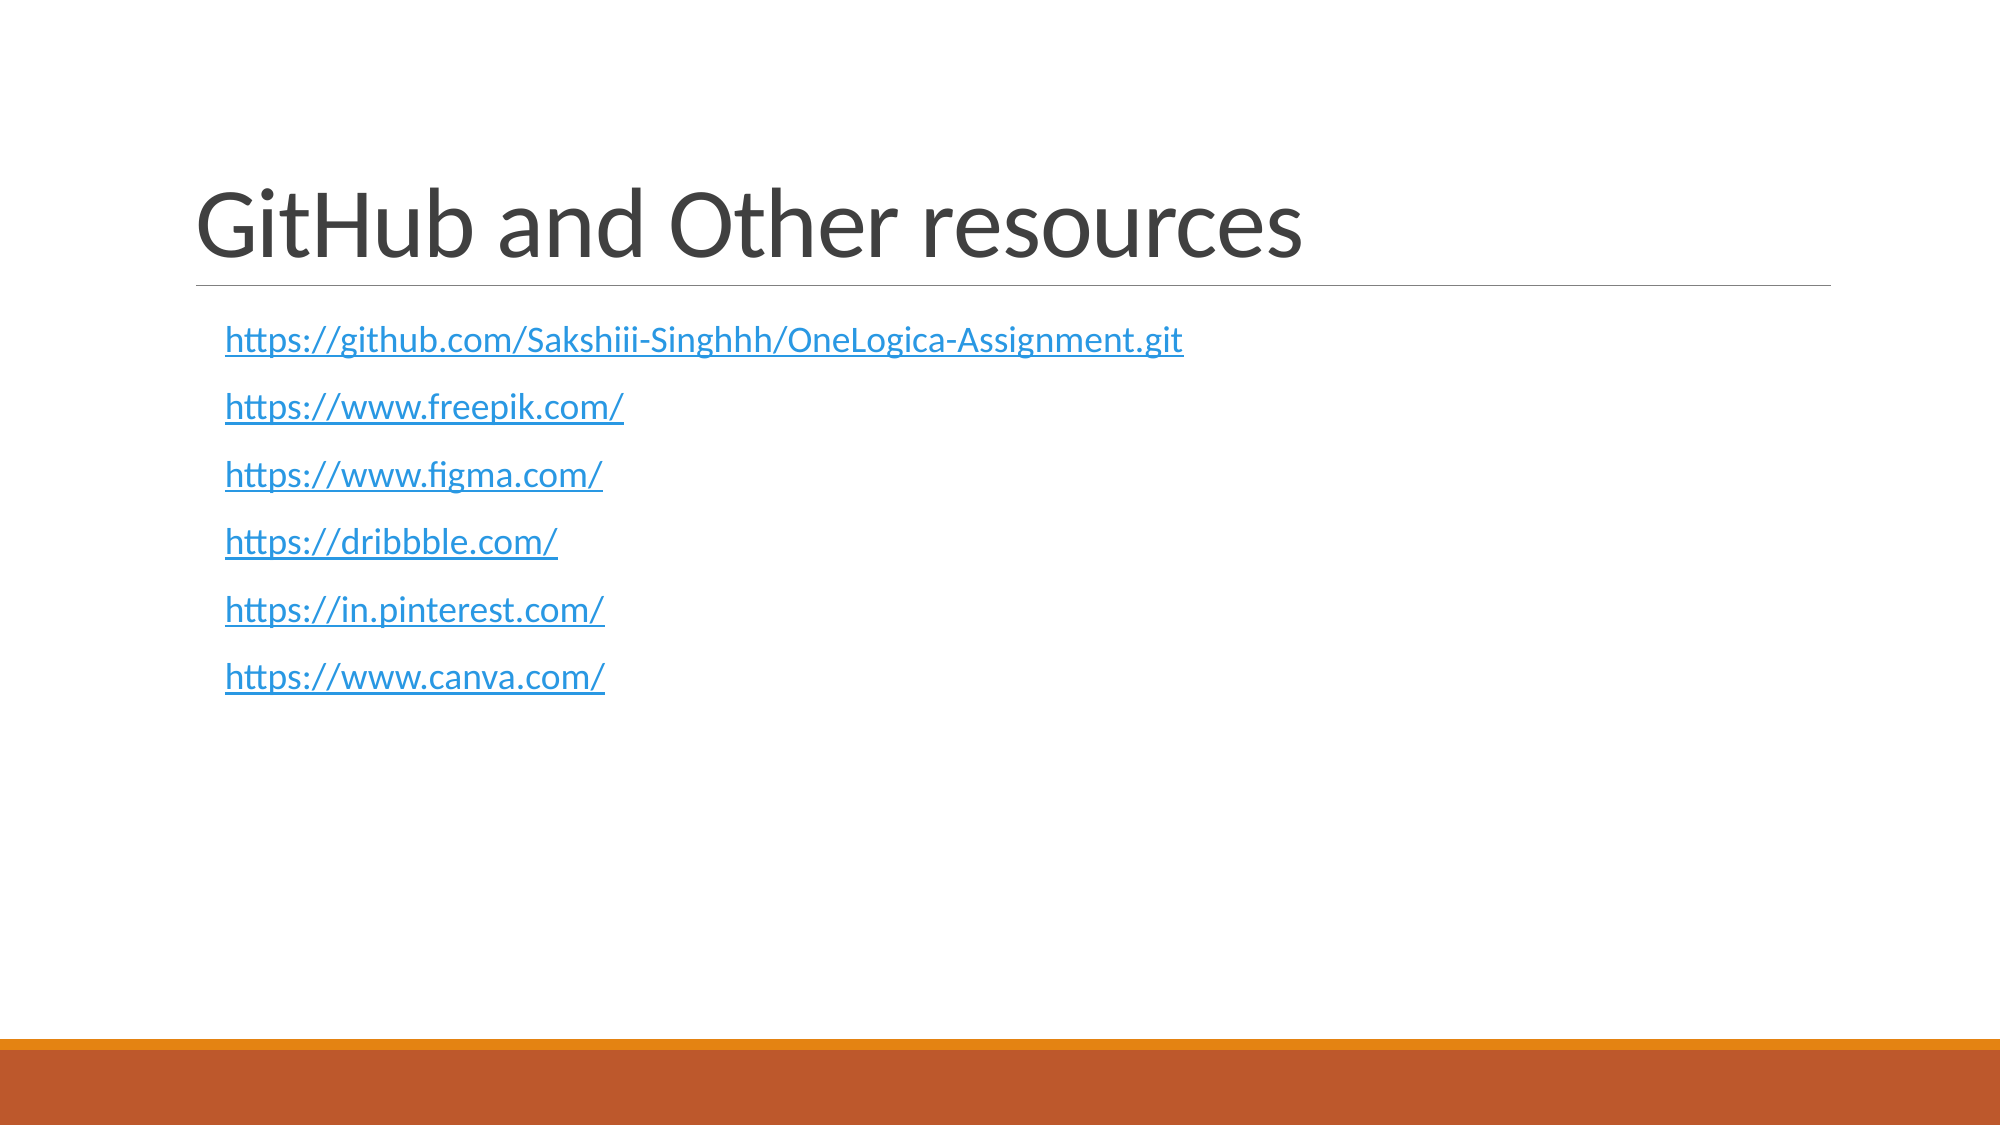

# GitHub and Other resources
https://github.com/Sakshiii-Singhhh/OneLogica-Assignment.git
https://www.freepik.com/
https://www.figma.com/
https://dribbble.com/
https://in.pinterest.com/
https://www.canva.com/